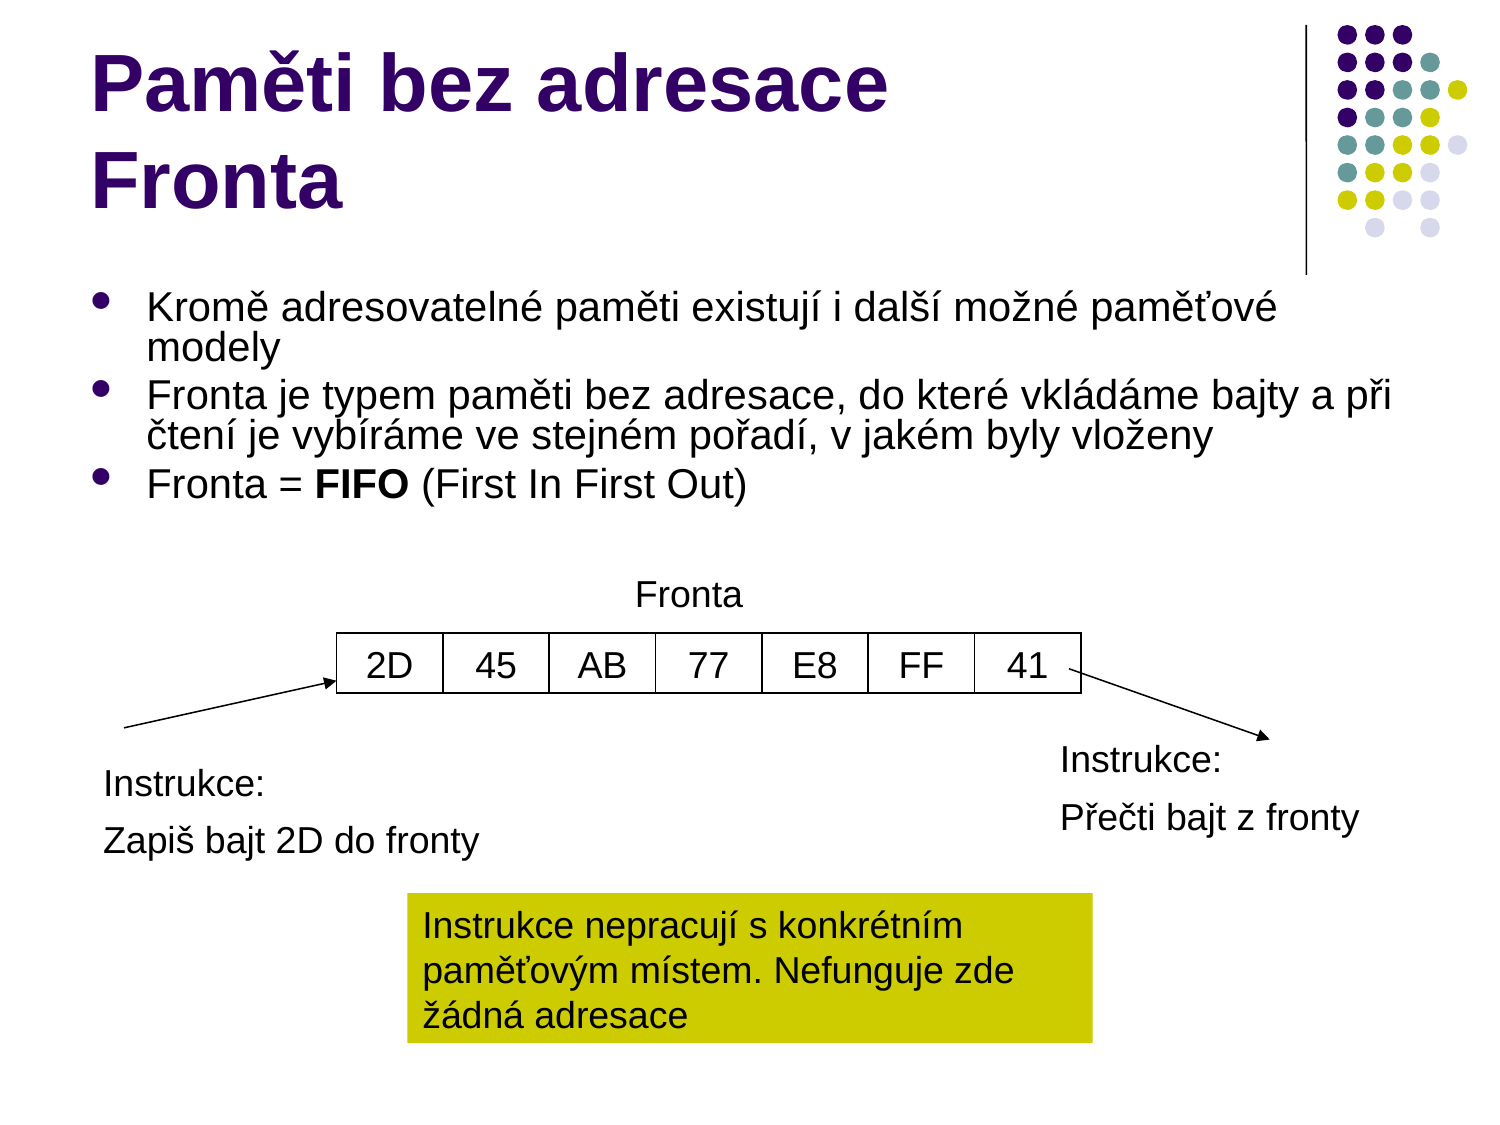

# Paměti bez adresace Fronta
Kromě adresovatelné paměti existují i další možné paměťové modely
Fronta je typem paměti bez adresace, do které vkládáme bajty a při čtení je vybíráme ve stejném pořadí, v jakém byly vloženy
Fronta = FIFO (First In First Out)
Fronta
2D
45
AB
77
E8
FF
41

Instrukce:
Přečti bajt z fronty
Instrukce:
Zapiš bajt 2D do fronty
Instrukce nepracují s konkrétním paměťovým místem. Nefunguje zde žádná adresace